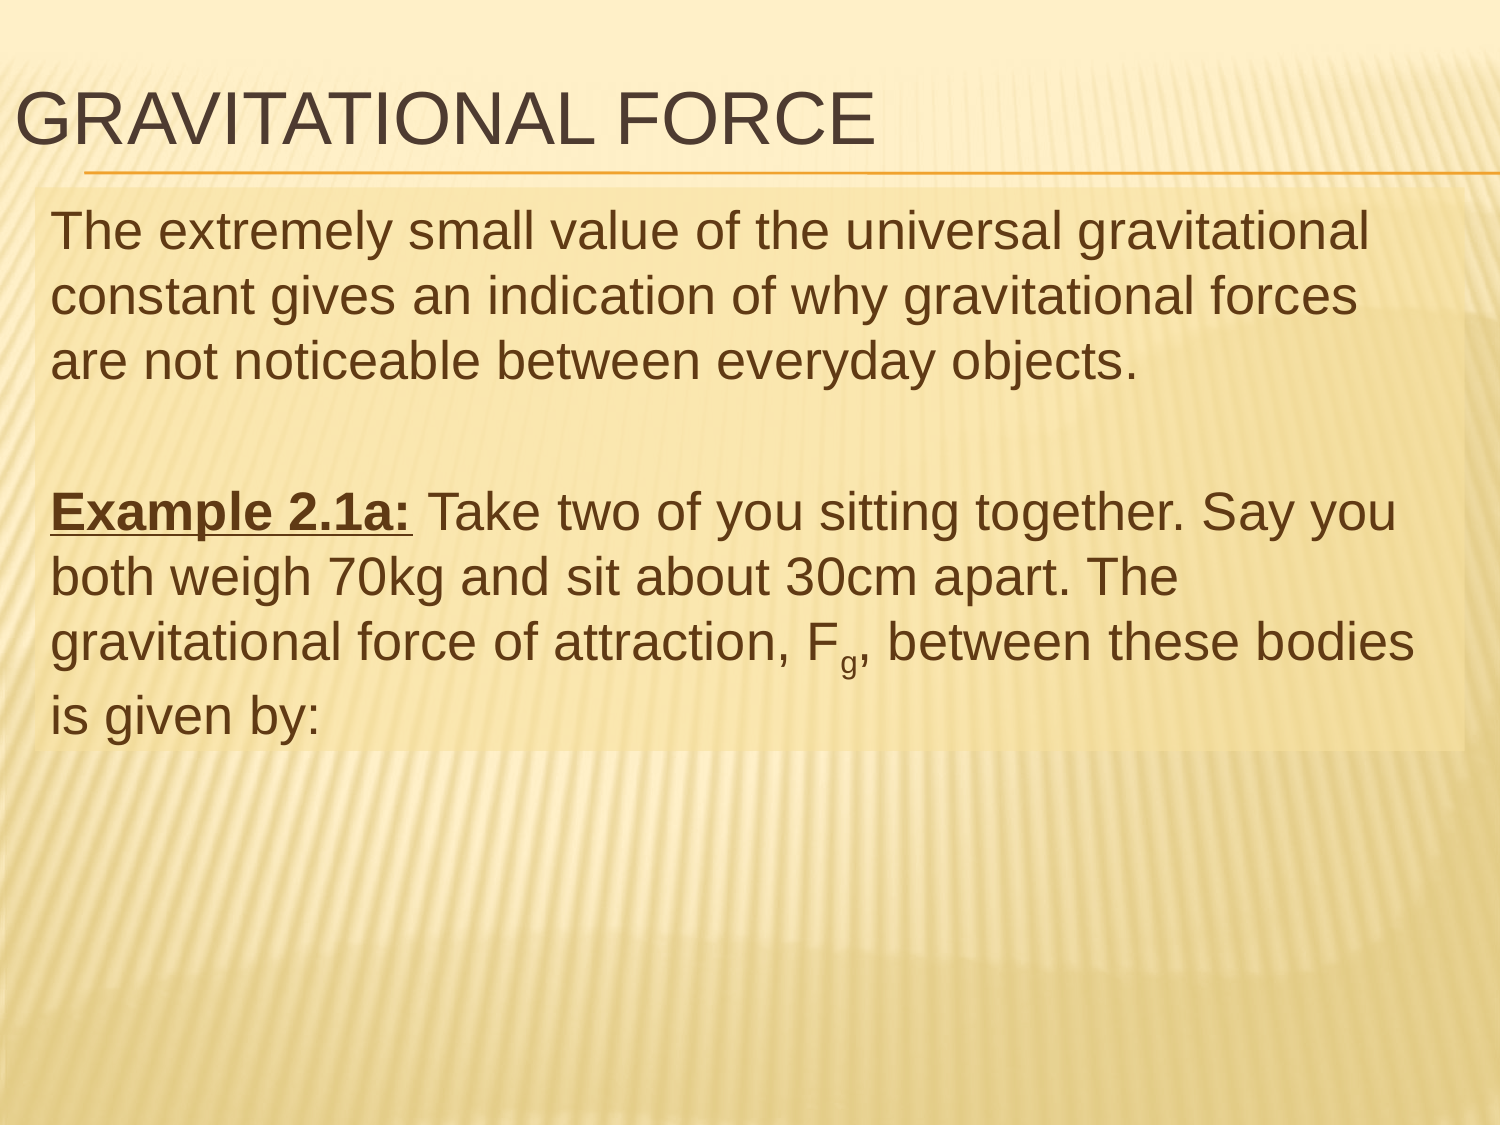

Gravitational FORCE
The extremely small value of the universal gravitational constant gives an indication of why gravitational forces are not noticeable between everyday objects.

Example 2.1a: Take two of you sitting together. Say you both weigh 70kg and sit about 30cm apart. The gravitational force of attraction, Fg, between these bodies is given by: